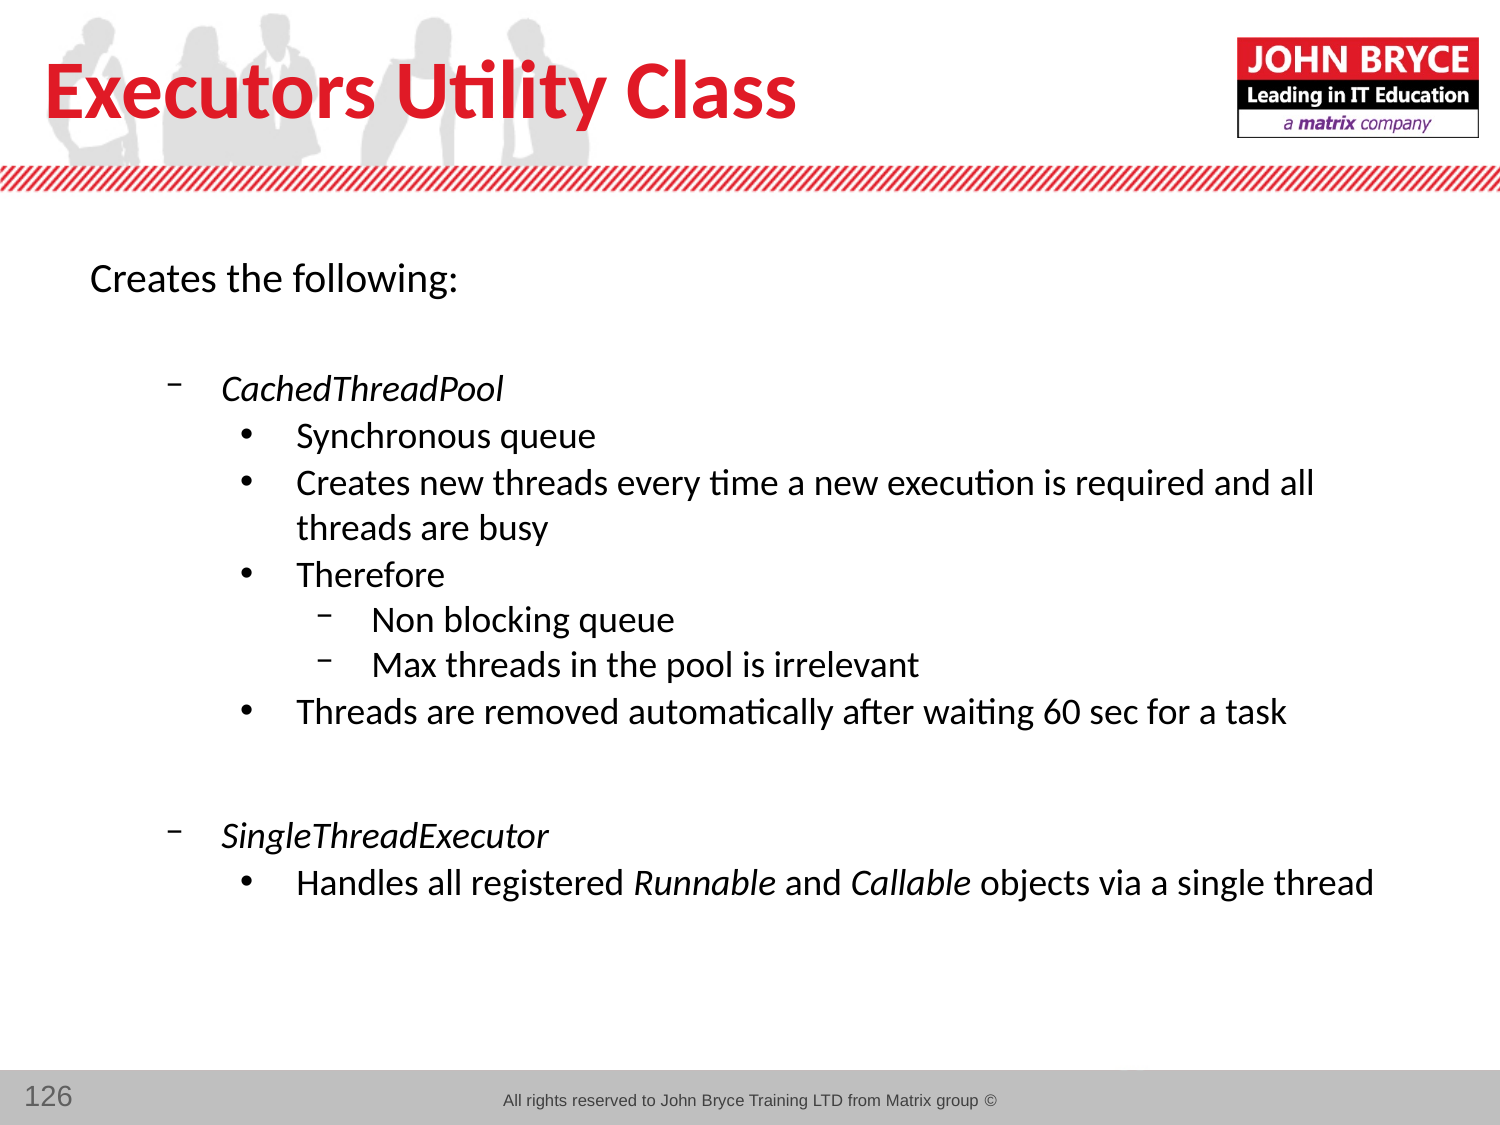

# Executors Utility Class
Creates the following:

CachedThreadPool
Synchronous queue
Creates new threads every time a new execution is required and all threads are busy
Therefore
Non blocking queue
Max threads in the pool is irrelevant
Threads are removed automatically after waiting 60 sec for a task

SingleThreadExecutor
Handles all registered Runnable and Callable objects via a single thread